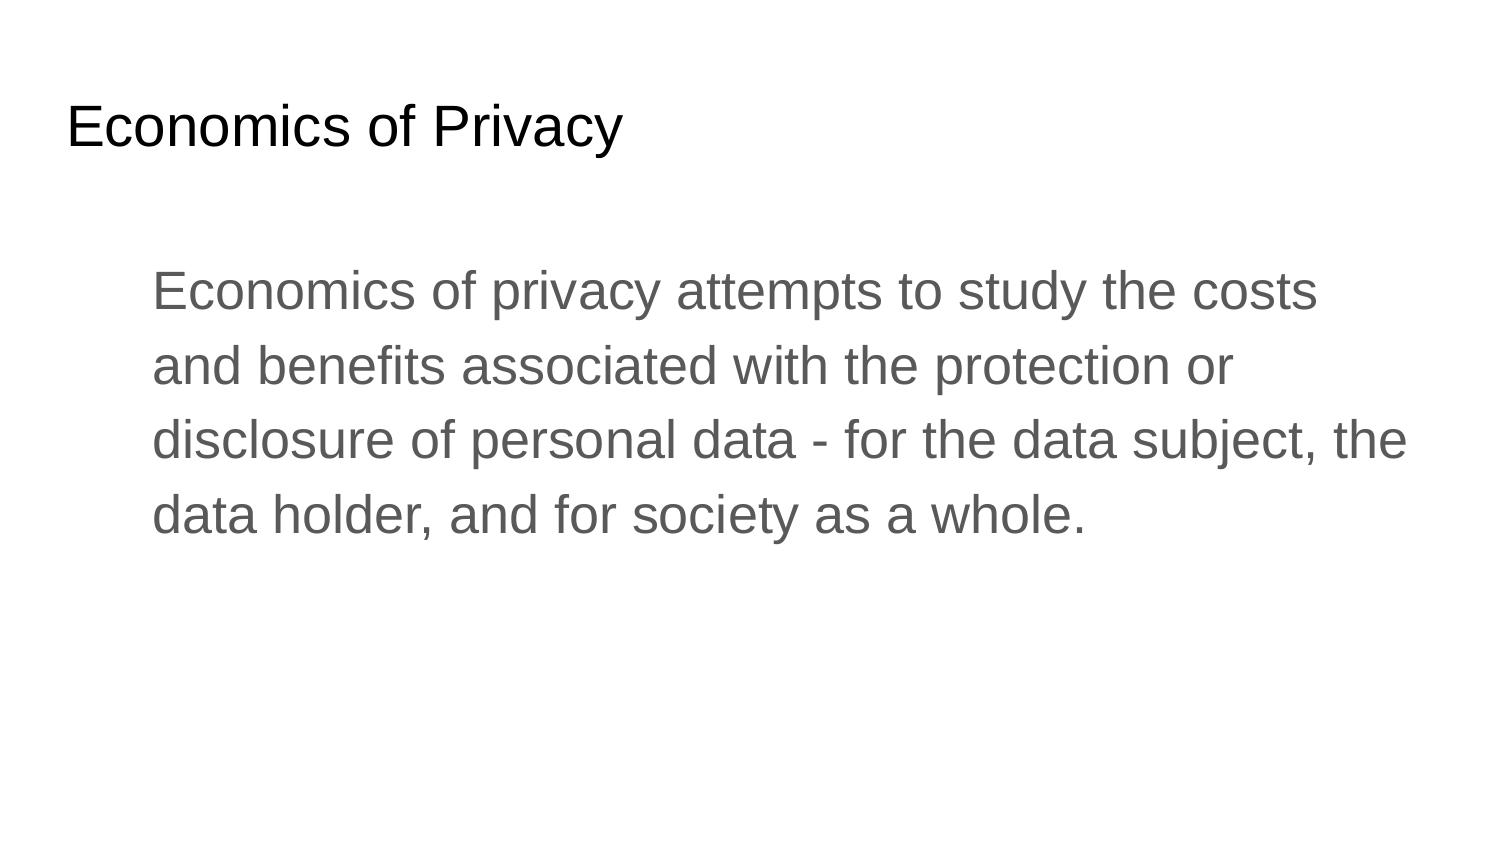

# Economics of Privacy
Economics of privacy attempts to study the costs and benefits associated with the protection or disclosure of personal data - for the data subject, the data holder, and for society as a whole.